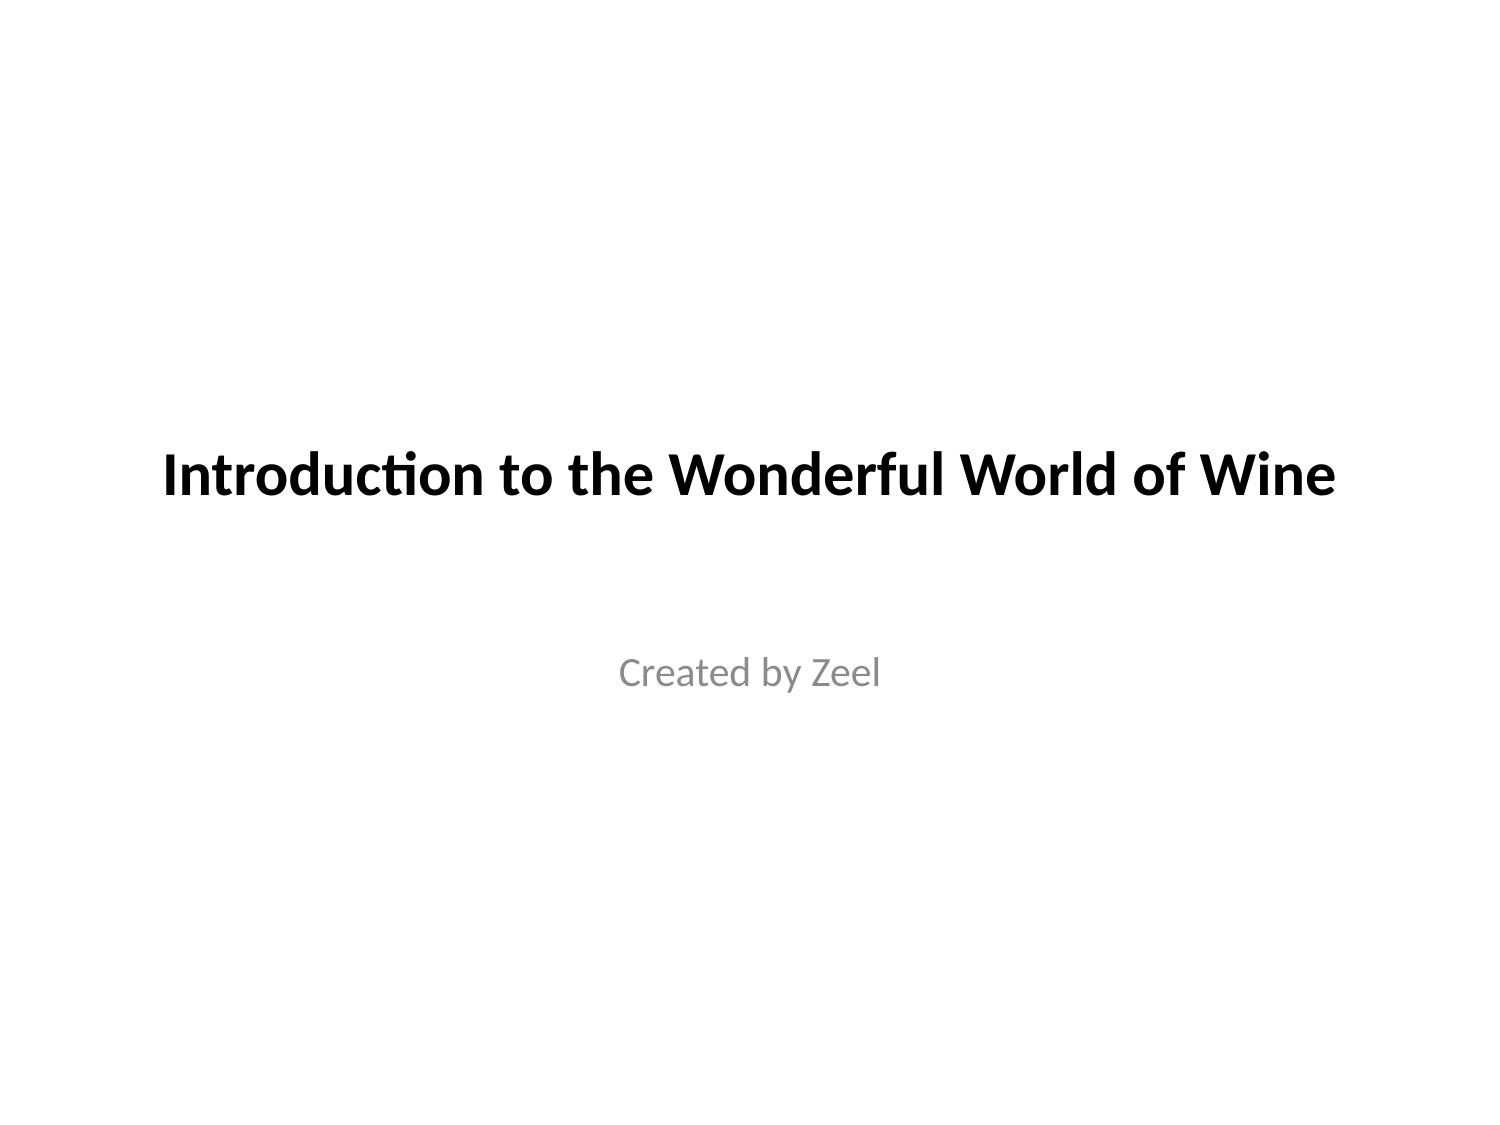

# Introduction to the Wonderful World of Wine
Created by Zeel